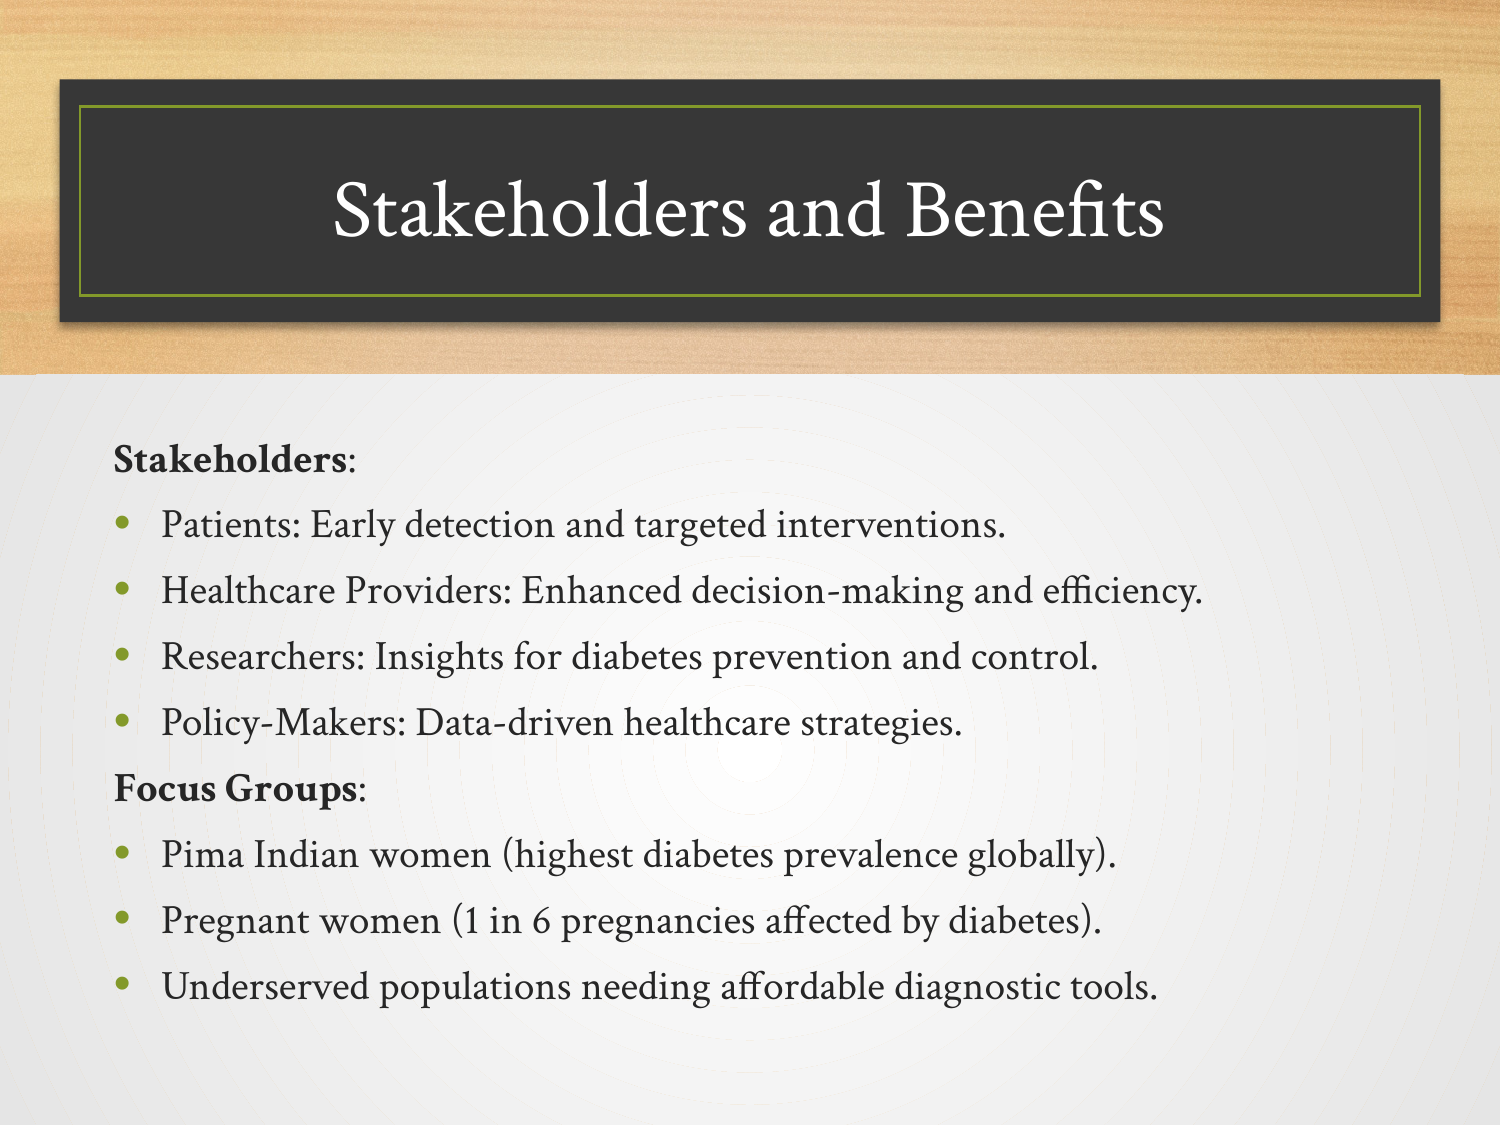

# Stakeholders and Benefits

Stakeholders:
Patients: Early detection and targeted interventions.
Healthcare Providers: Enhanced decision-making and efficiency.
Researchers: Insights for diabetes prevention and control.
Policy-Makers: Data-driven healthcare strategies.
Focus Groups:
Pima Indian women (highest diabetes prevalence globally).
Pregnant women (1 in 6 pregnancies affected by diabetes).
Underserved populations needing affordable diagnostic tools.